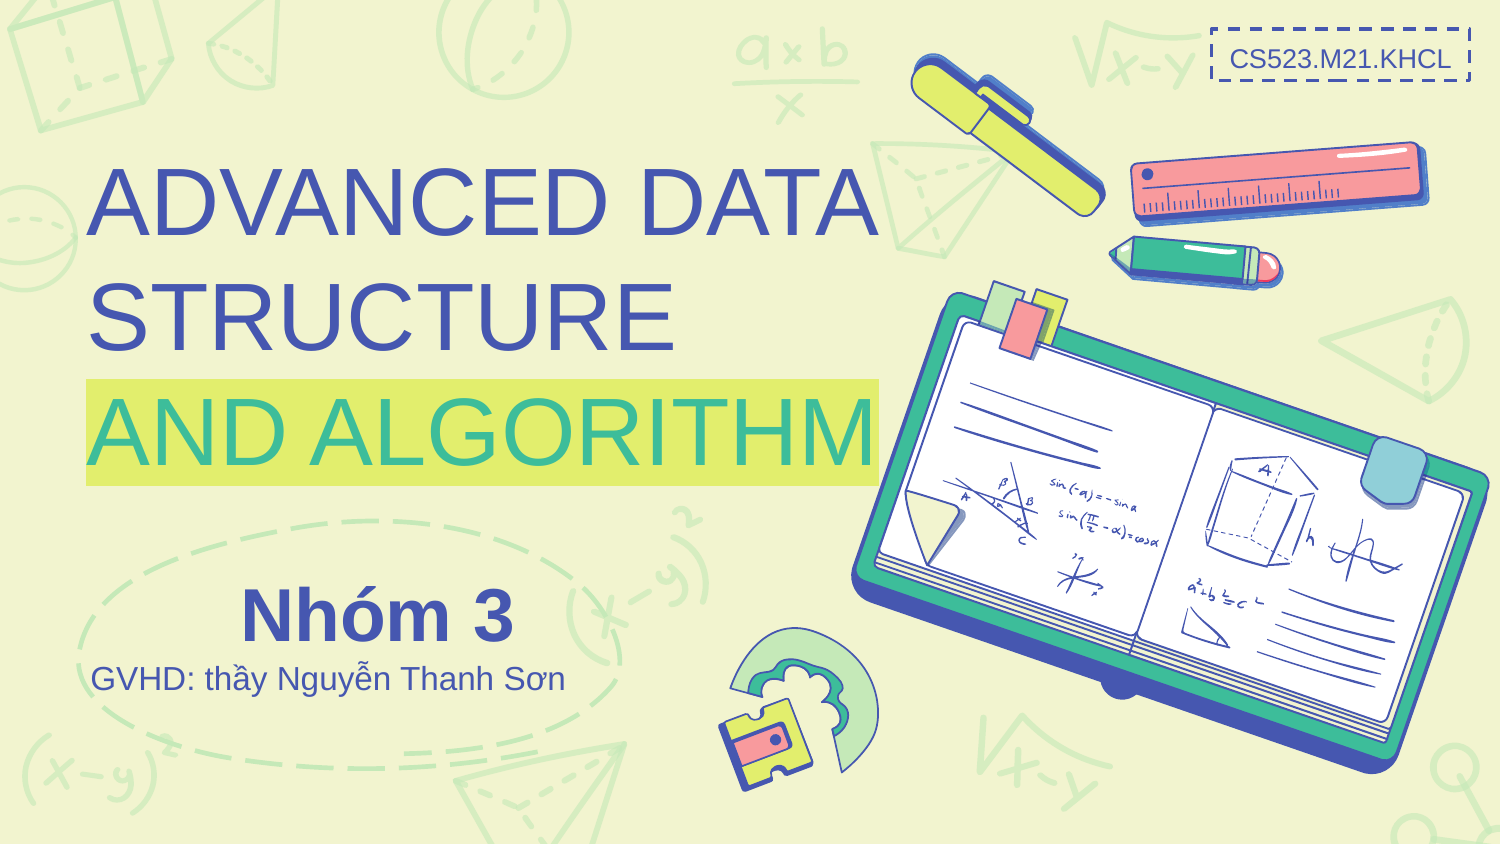

CS523.M21.KHCL
# ADVANCED DATA STRUCTURE AND ALGORITHM

	Nhóm 3
GVHD: thầy Nguyễn Thanh Sơn